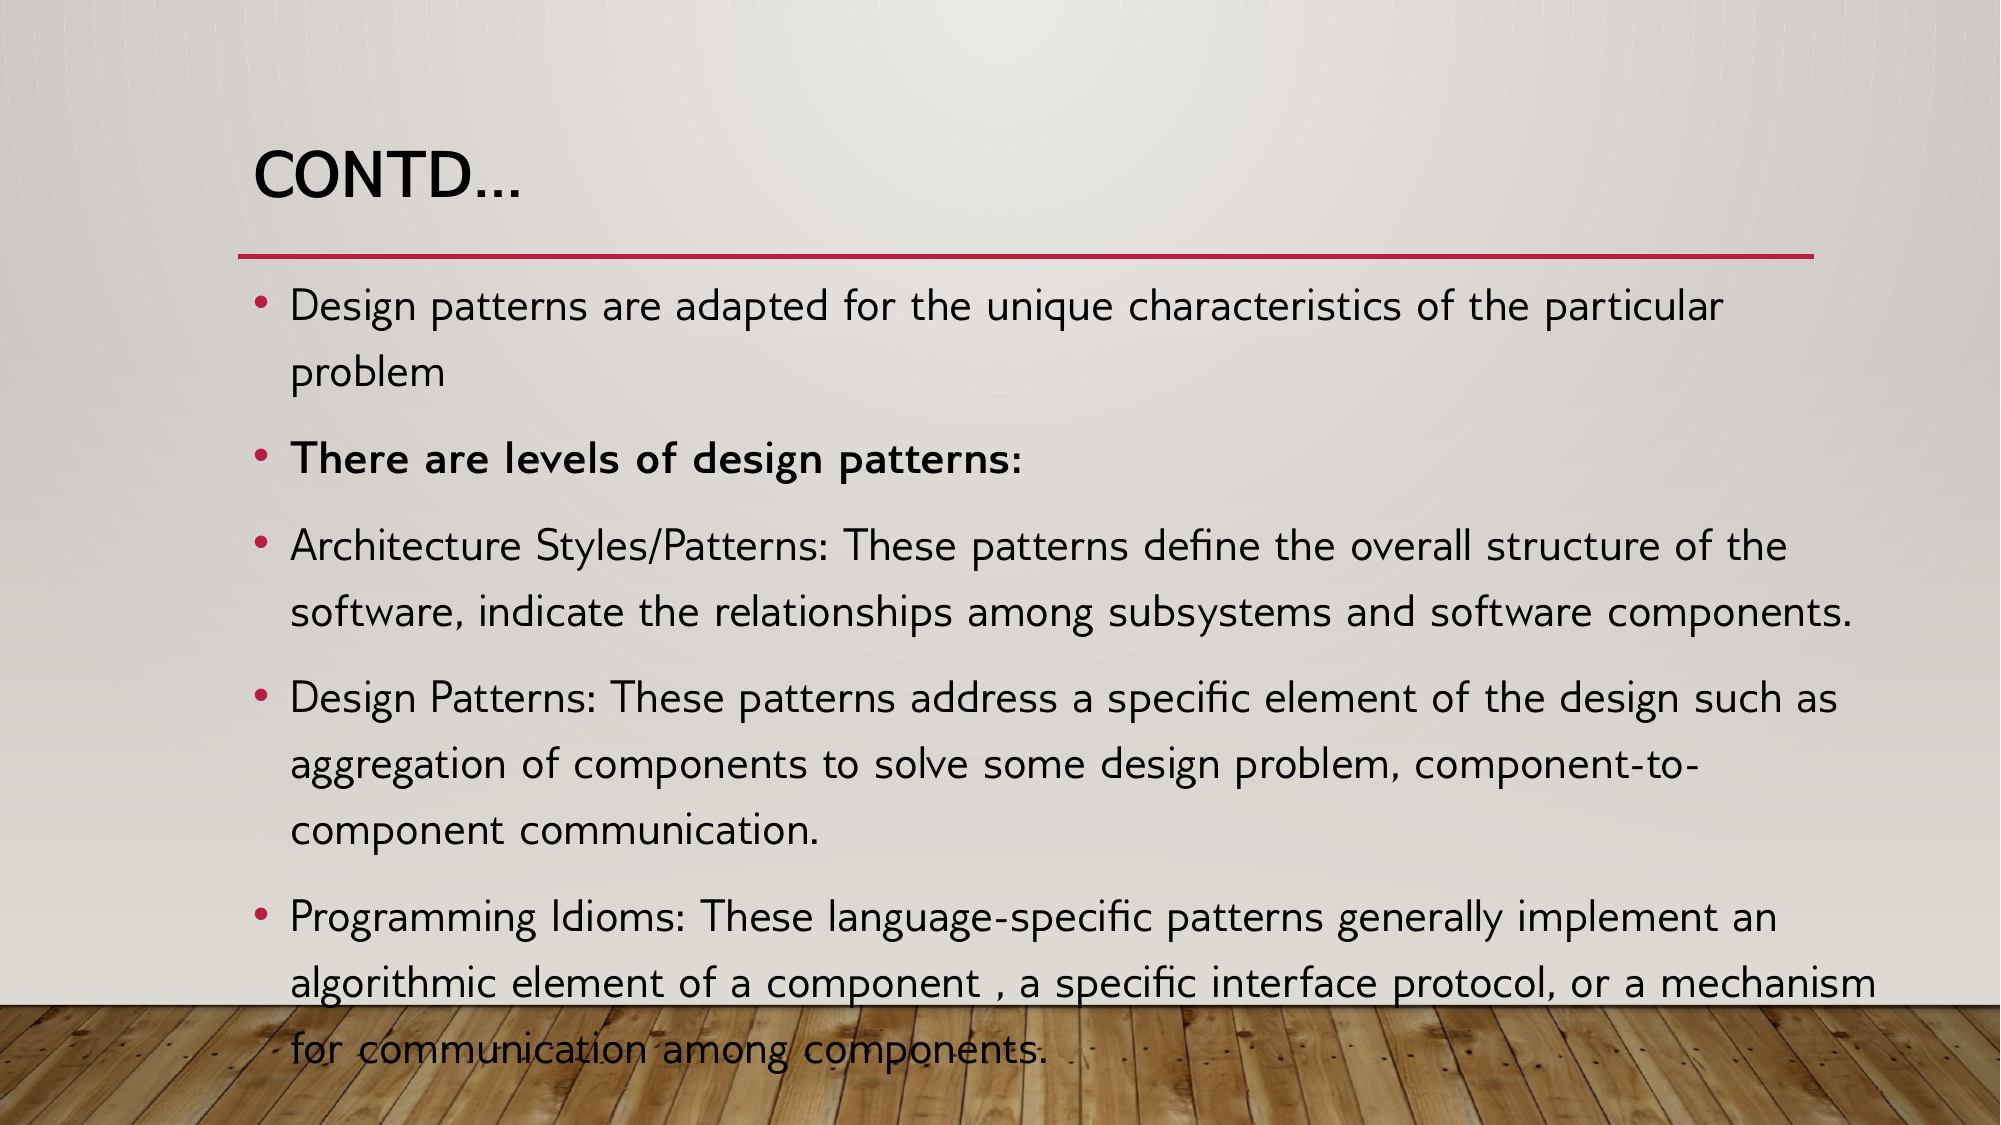

# Contd…
Design patterns are adapted for the unique characteristics of the particular problem
There are levels of design patterns:
Architecture Styles/Patterns: These patterns define the overall structure of the software, indicate the relationships among subsystems and software components.
Design Patterns: These patterns address a specific element of the design such as aggregation of components to solve some design problem, component-to-component communication.
Programming Idioms: These language-specific patterns generally implement an algorithmic element of a component , a specific interface protocol, or a mechanism for communication among components.